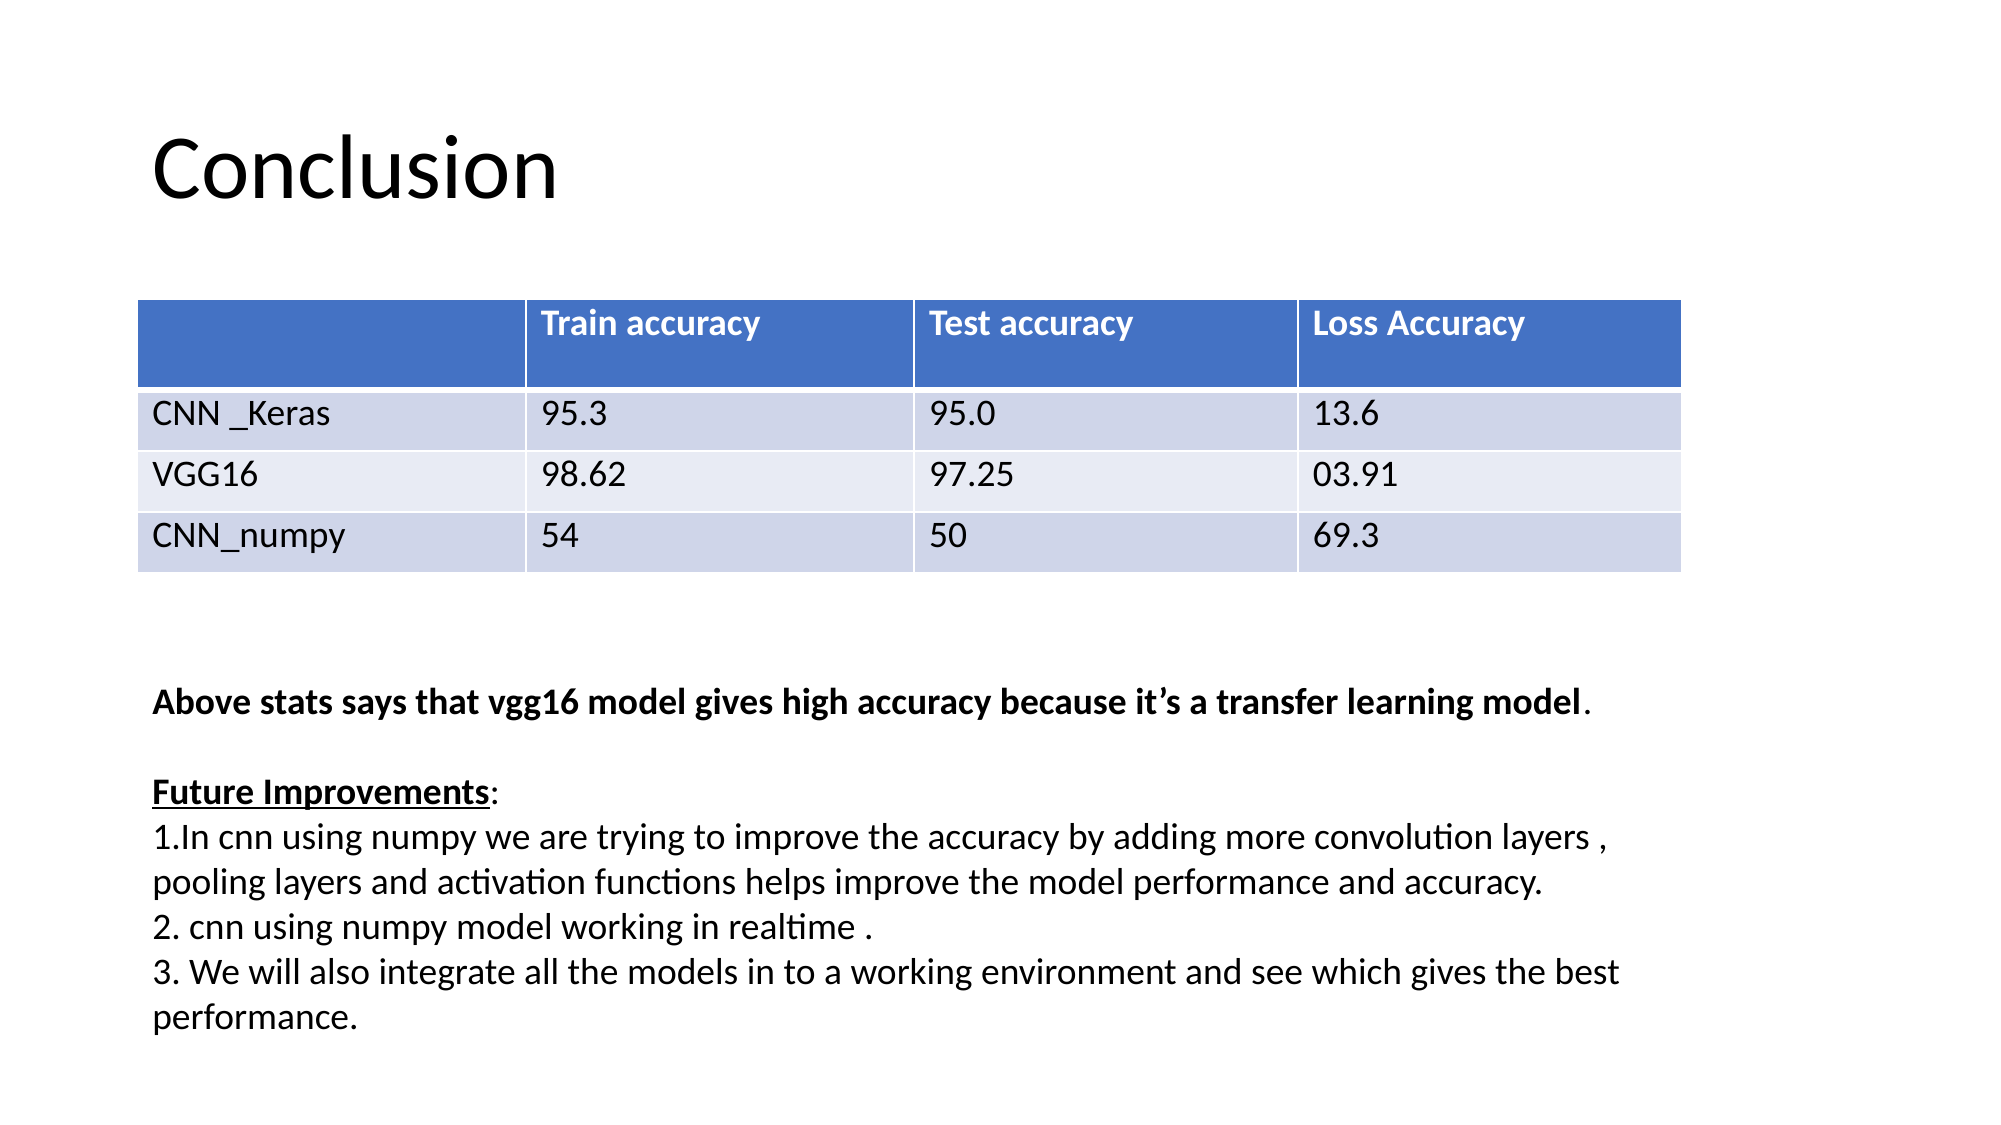

# Conclusion

|  | Train accuracy | Test accuracy | Loss Accuracy |
| --- | --- | --- | --- |
| CNN \_Keras | 95.3 | 95.0 | 13.6 |
| VGG16 | 98.62 | 97.25 | 03.91 |
| CNN\_numpy | 54 | 50 | 69.3 |
Above stats says that vgg16 model gives high accuracy because it’s a transfer learning model.

Future Improvements:
1.In cnn using numpy we are trying to improve the accuracy by adding more convolution layers , pooling layers and activation functions helps improve the model performance and accuracy.
2. cnn using numpy model working in realtime .
3. We will also integrate all the models in to a working environment and see which gives the best performance.